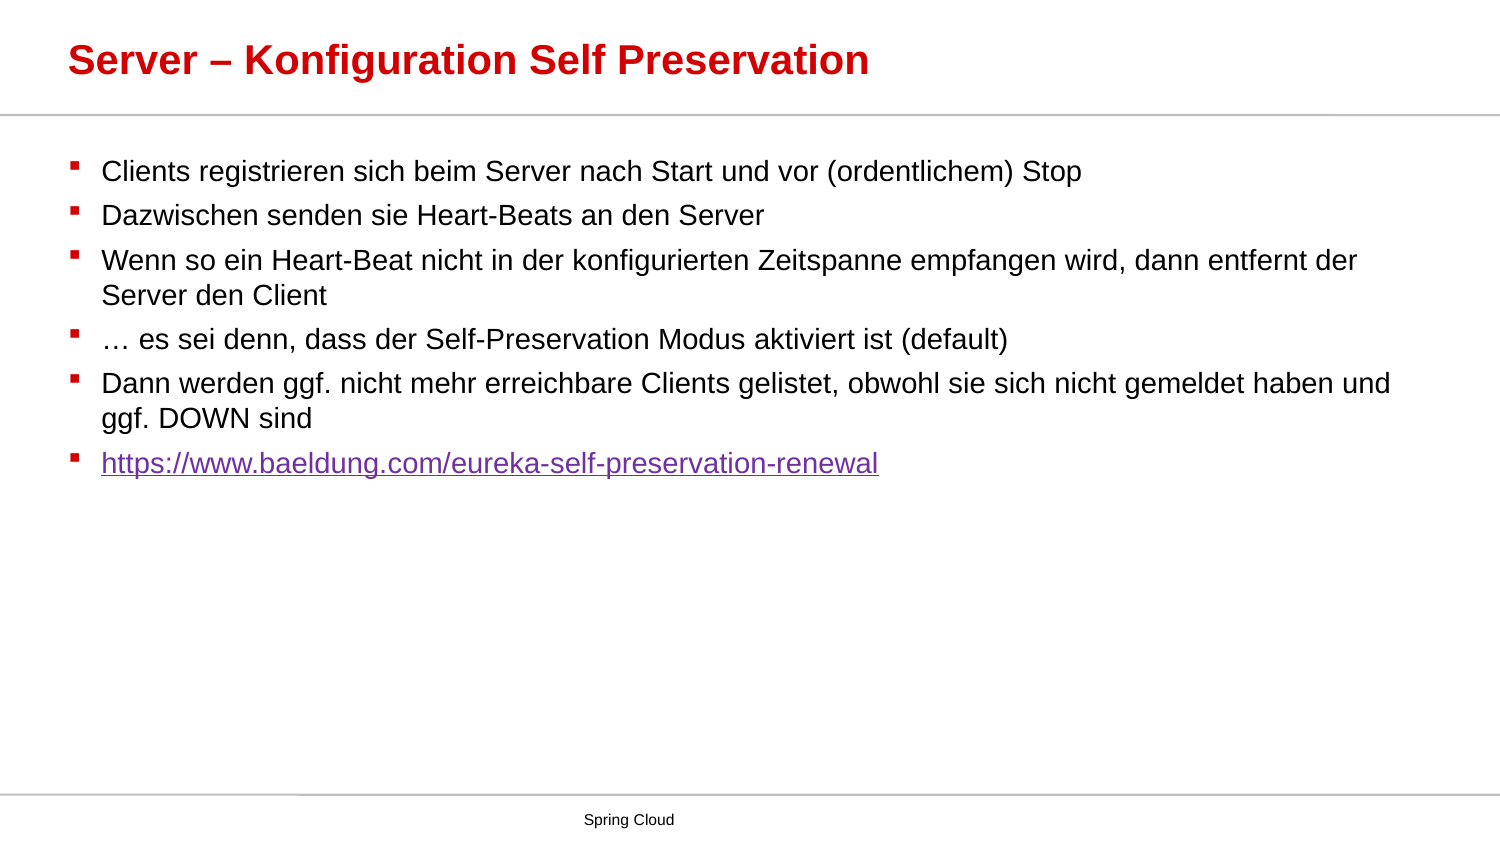

# Server – Konfiguration Self Preservation
Clients registrieren sich beim Server nach Start und vor (ordentlichem) Stop
Dazwischen senden sie Heart-Beats an den Server
Wenn so ein Heart-Beat nicht in der konfigurierten Zeitspanne empfangen wird, dann entfernt der Server den Client
… es sei denn, dass der Self-Preservation Modus aktiviert ist (default)
Dann werden ggf. nicht mehr erreichbare Clients gelistet, obwohl sie sich nicht gemeldet haben und ggf. DOWN sind
https://www.baeldung.com/eureka-self-preservation-renewal

Spring Cloud